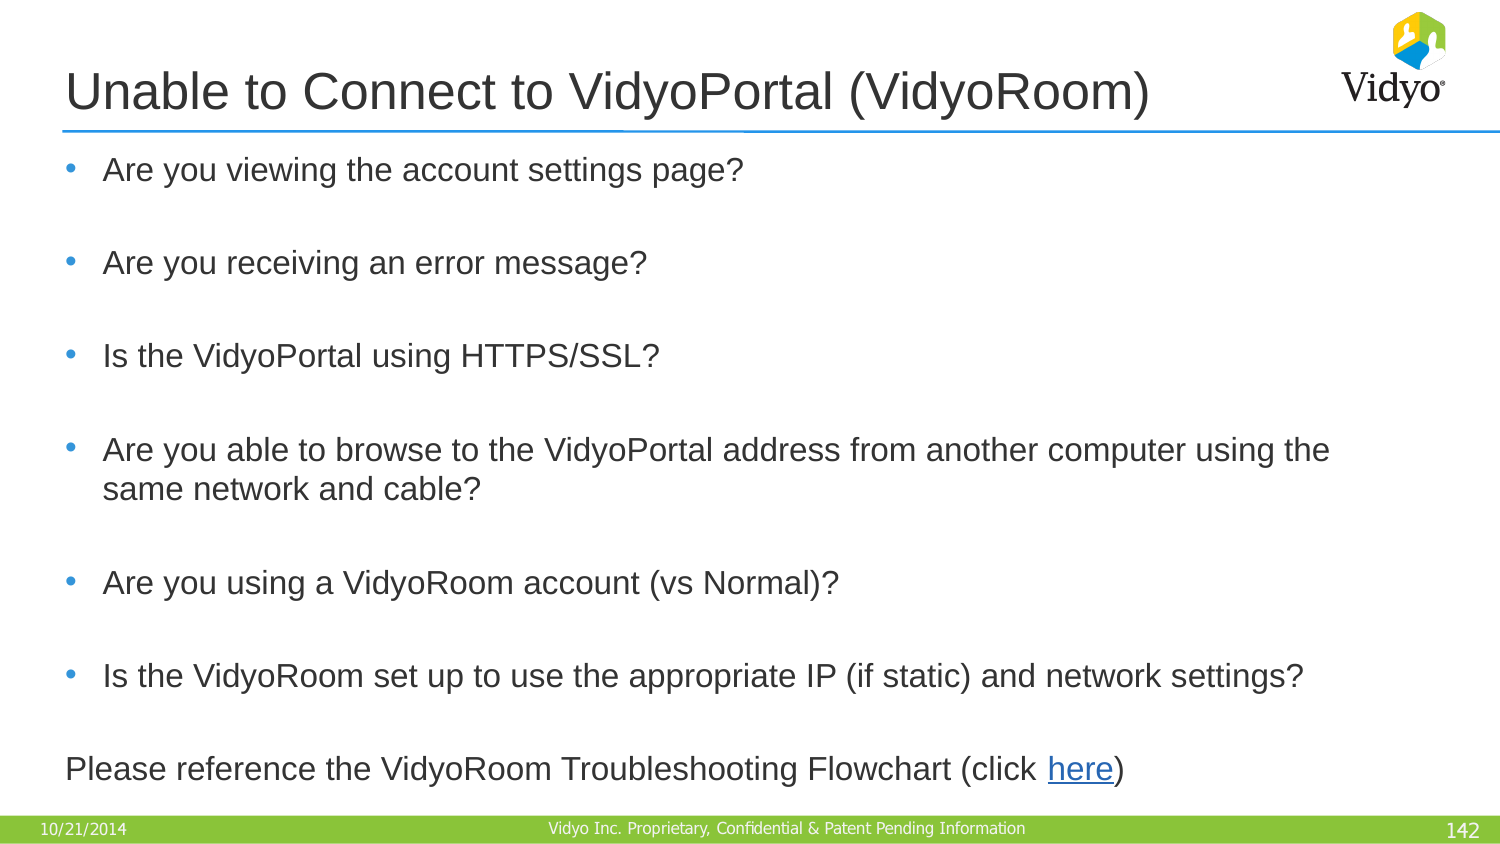

# Unable to Connect to VidyoPortal (VidyoRoom)
Are you viewing the account settings page?

Are you receiving an error message?

Is the VidyoPortal using HTTPS/SSL?

Are you able to browse to the VidyoPortal address from another computer using the same network and cable?

Are you using a VidyoRoom account (vs Normal)?

Is the VidyoRoom set up to use the appropriate IP (if static) and network settings?

Please reference the VidyoRoom Troubleshooting Flowchart (click here)